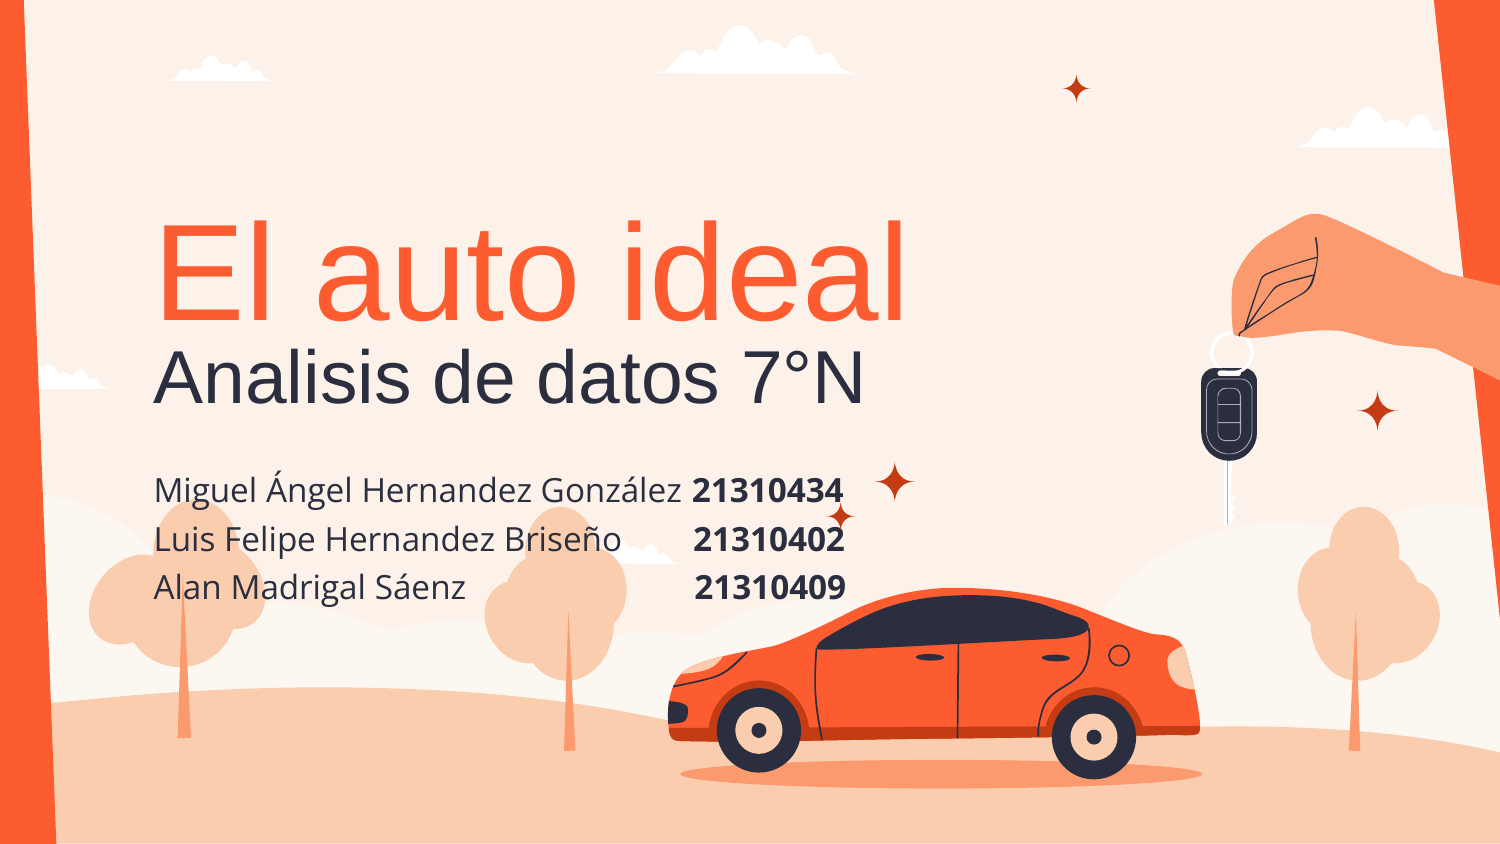

# El auto ideal Analisis de datos 7°N

Miguel Ángel Hernandez González 21310434
Luis Felipe Hernandez Briseño        21310402
Alan Madrigal Sáenz                          21310409